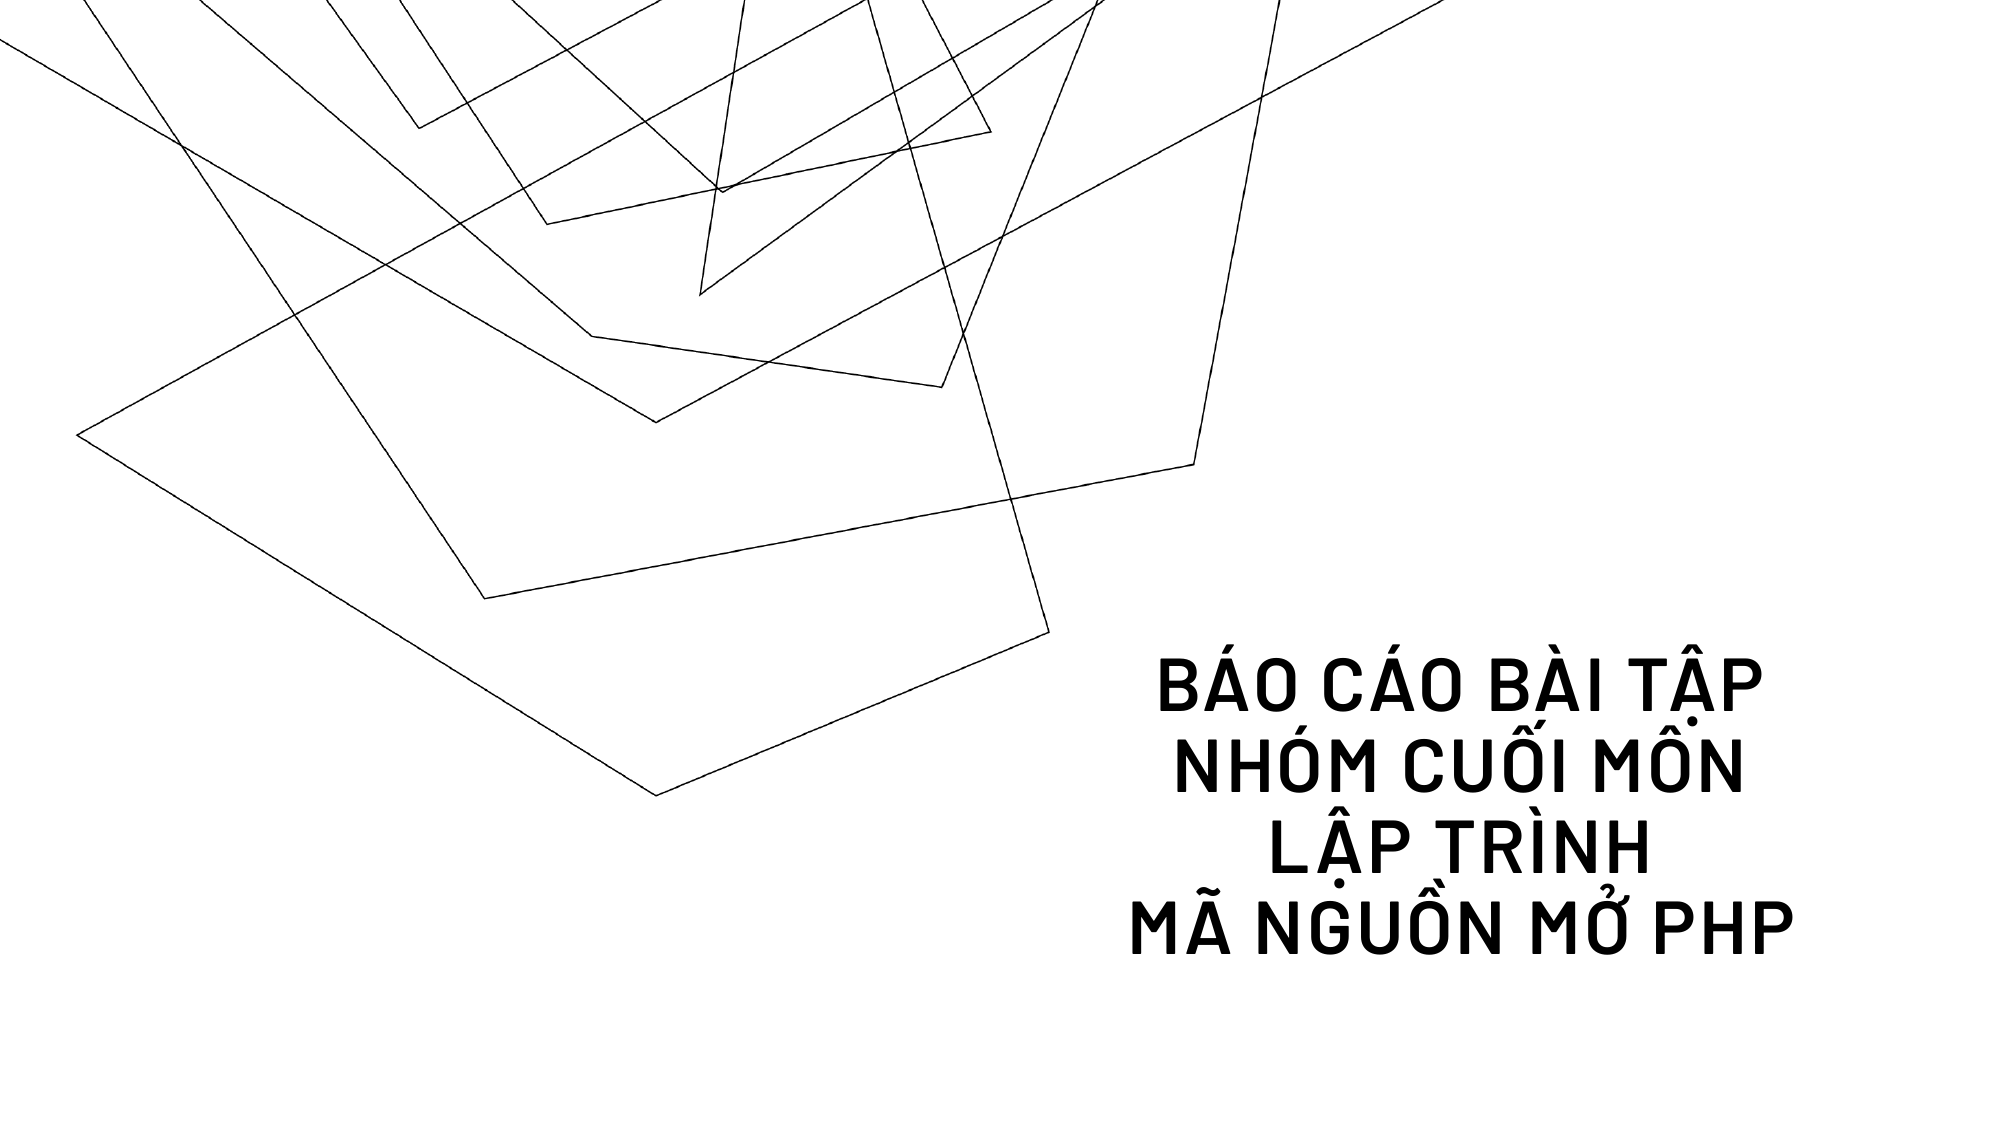

# Báo cáo Bài TẬP NHÓM cuối môn LậP trình mã nguồn mở php